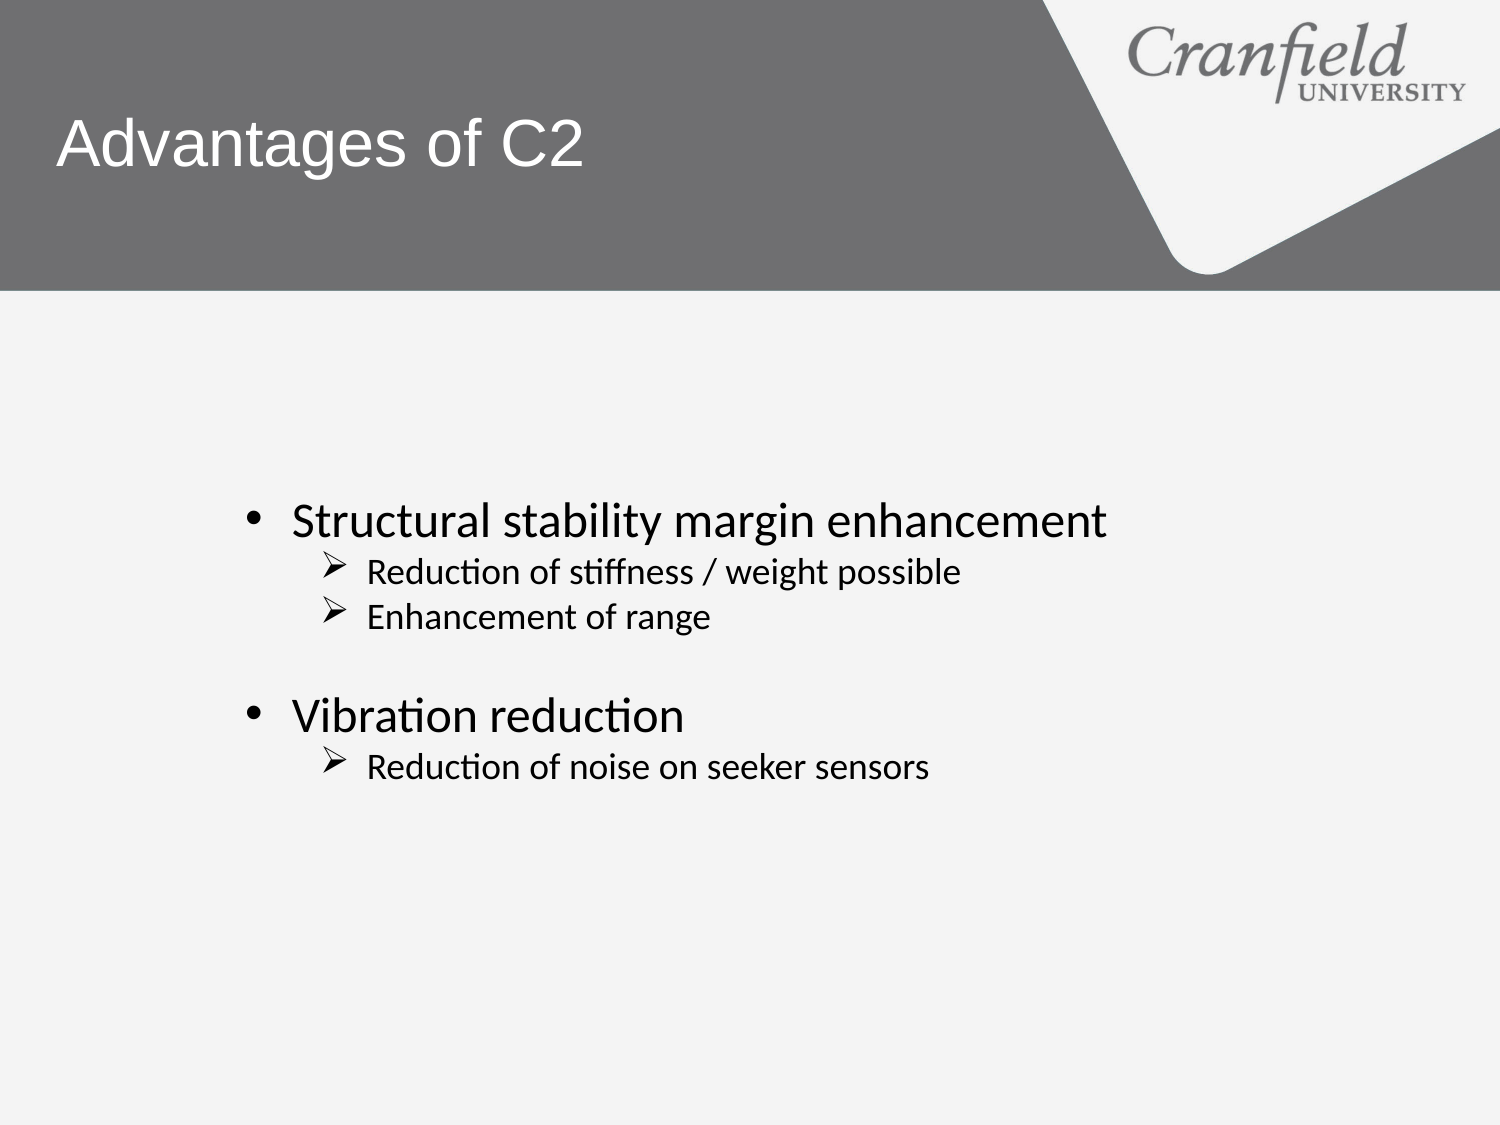

# Advantages of C2
Structural stability margin enhancement
Reduction of stiffness / weight possible
Enhancement of range

Vibration reduction
Reduction of noise on seeker sensors